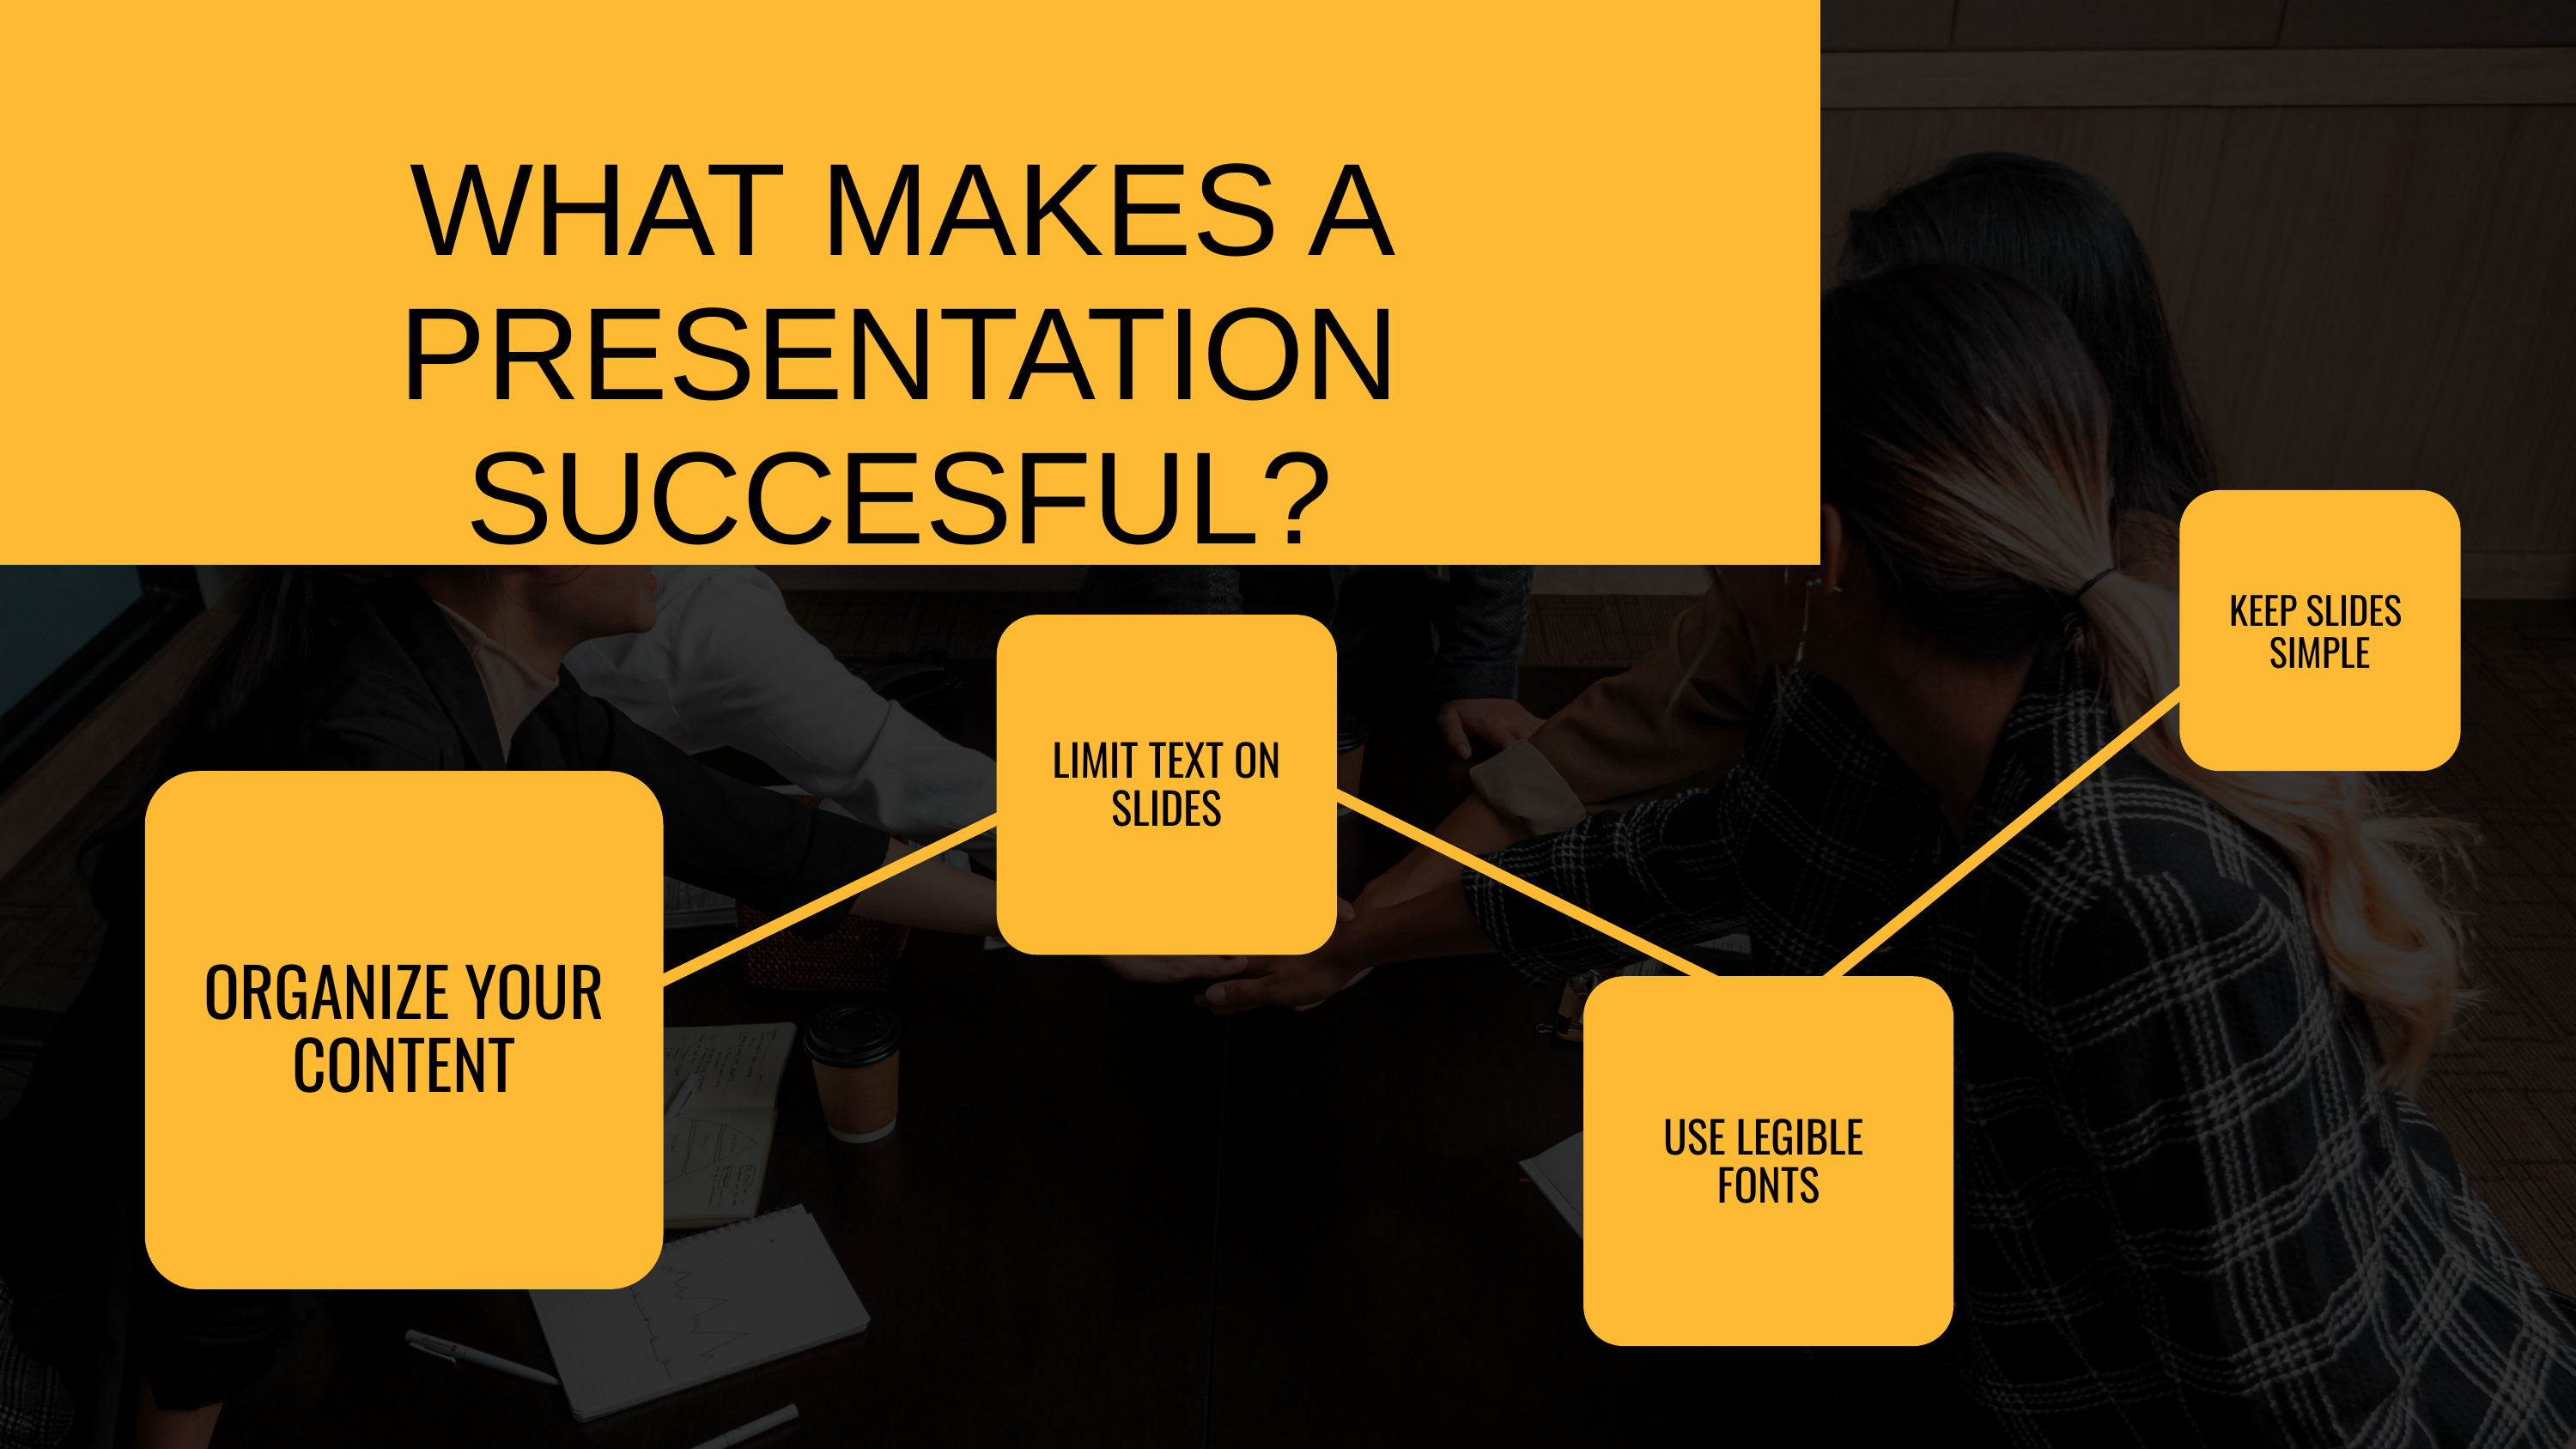

WHAT MAKES A PRESENTATION SUCCESFUL?

KEEP SLIDES
SIMPLE

LIMIT TEXT ON SLIDES

ORGANIZE YOUR CONTENT

USE LEGIBLE
FONTS